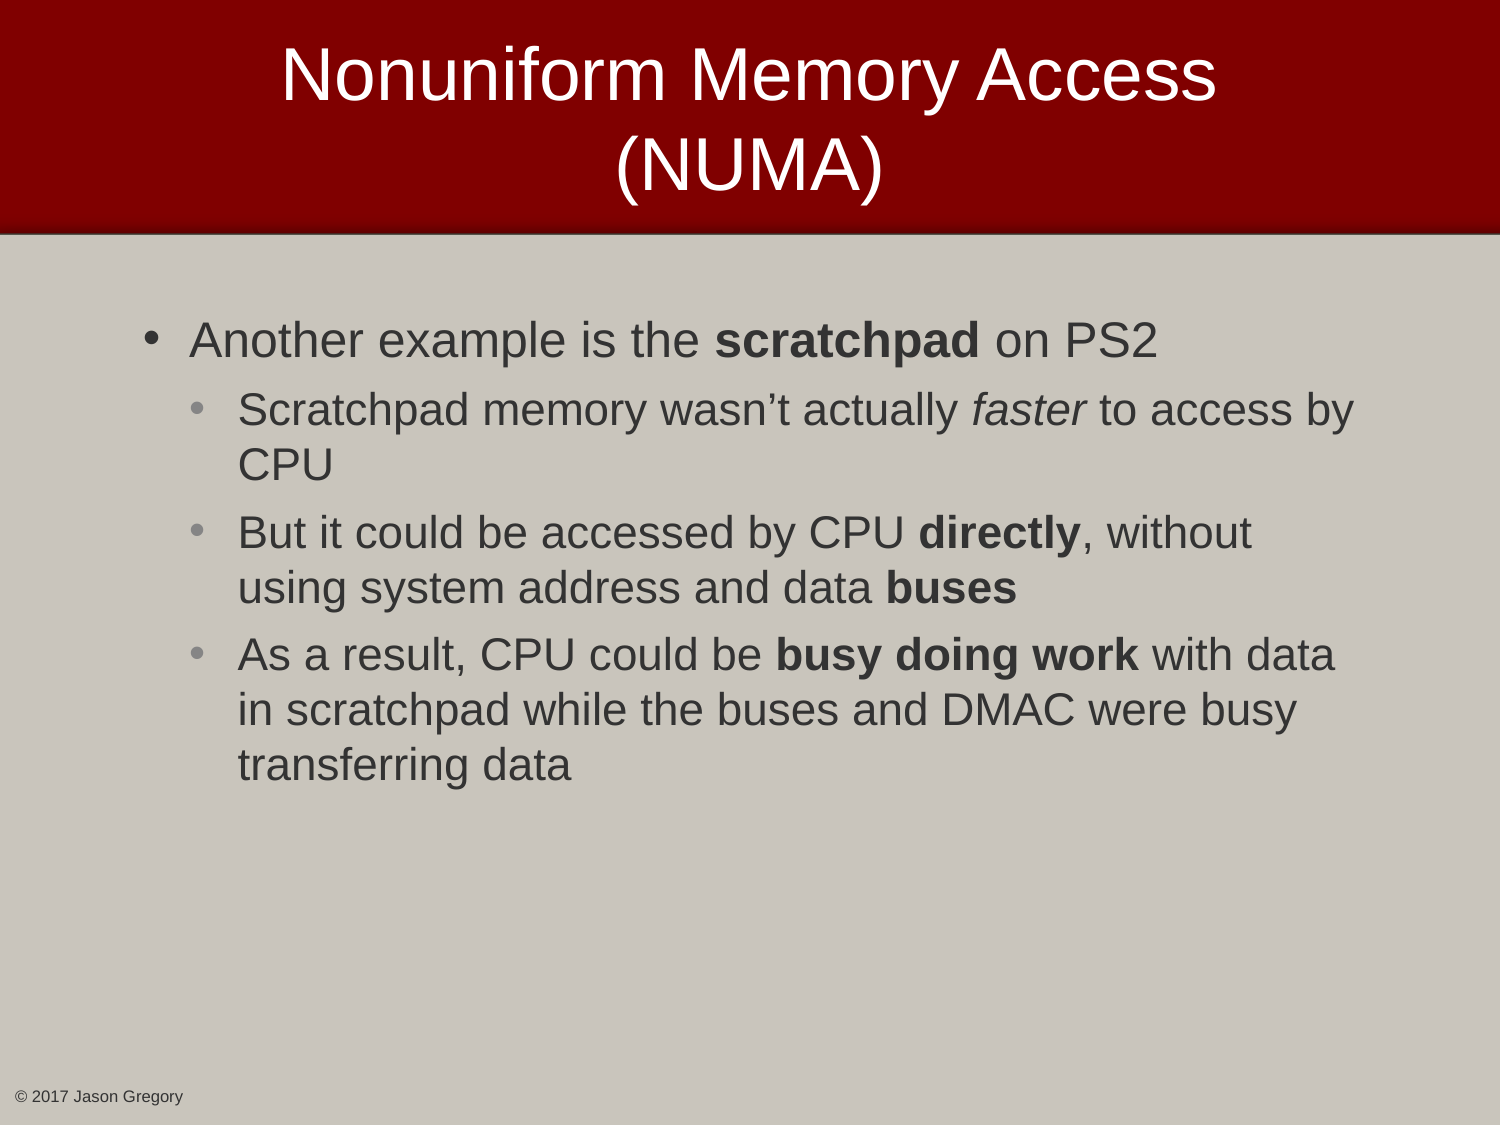

# Nonuniform Memory Access (NUMA)
Another example is the scratchpad on PS2
Scratchpad memory wasn’t actually faster to access by CPU
But it could be accessed by CPU directly, without using system address and data buses
As a result, CPU could be busy doing work with data in scratchpad while the buses and DMAC were busy transferring data
© 2017 Jason Gregory